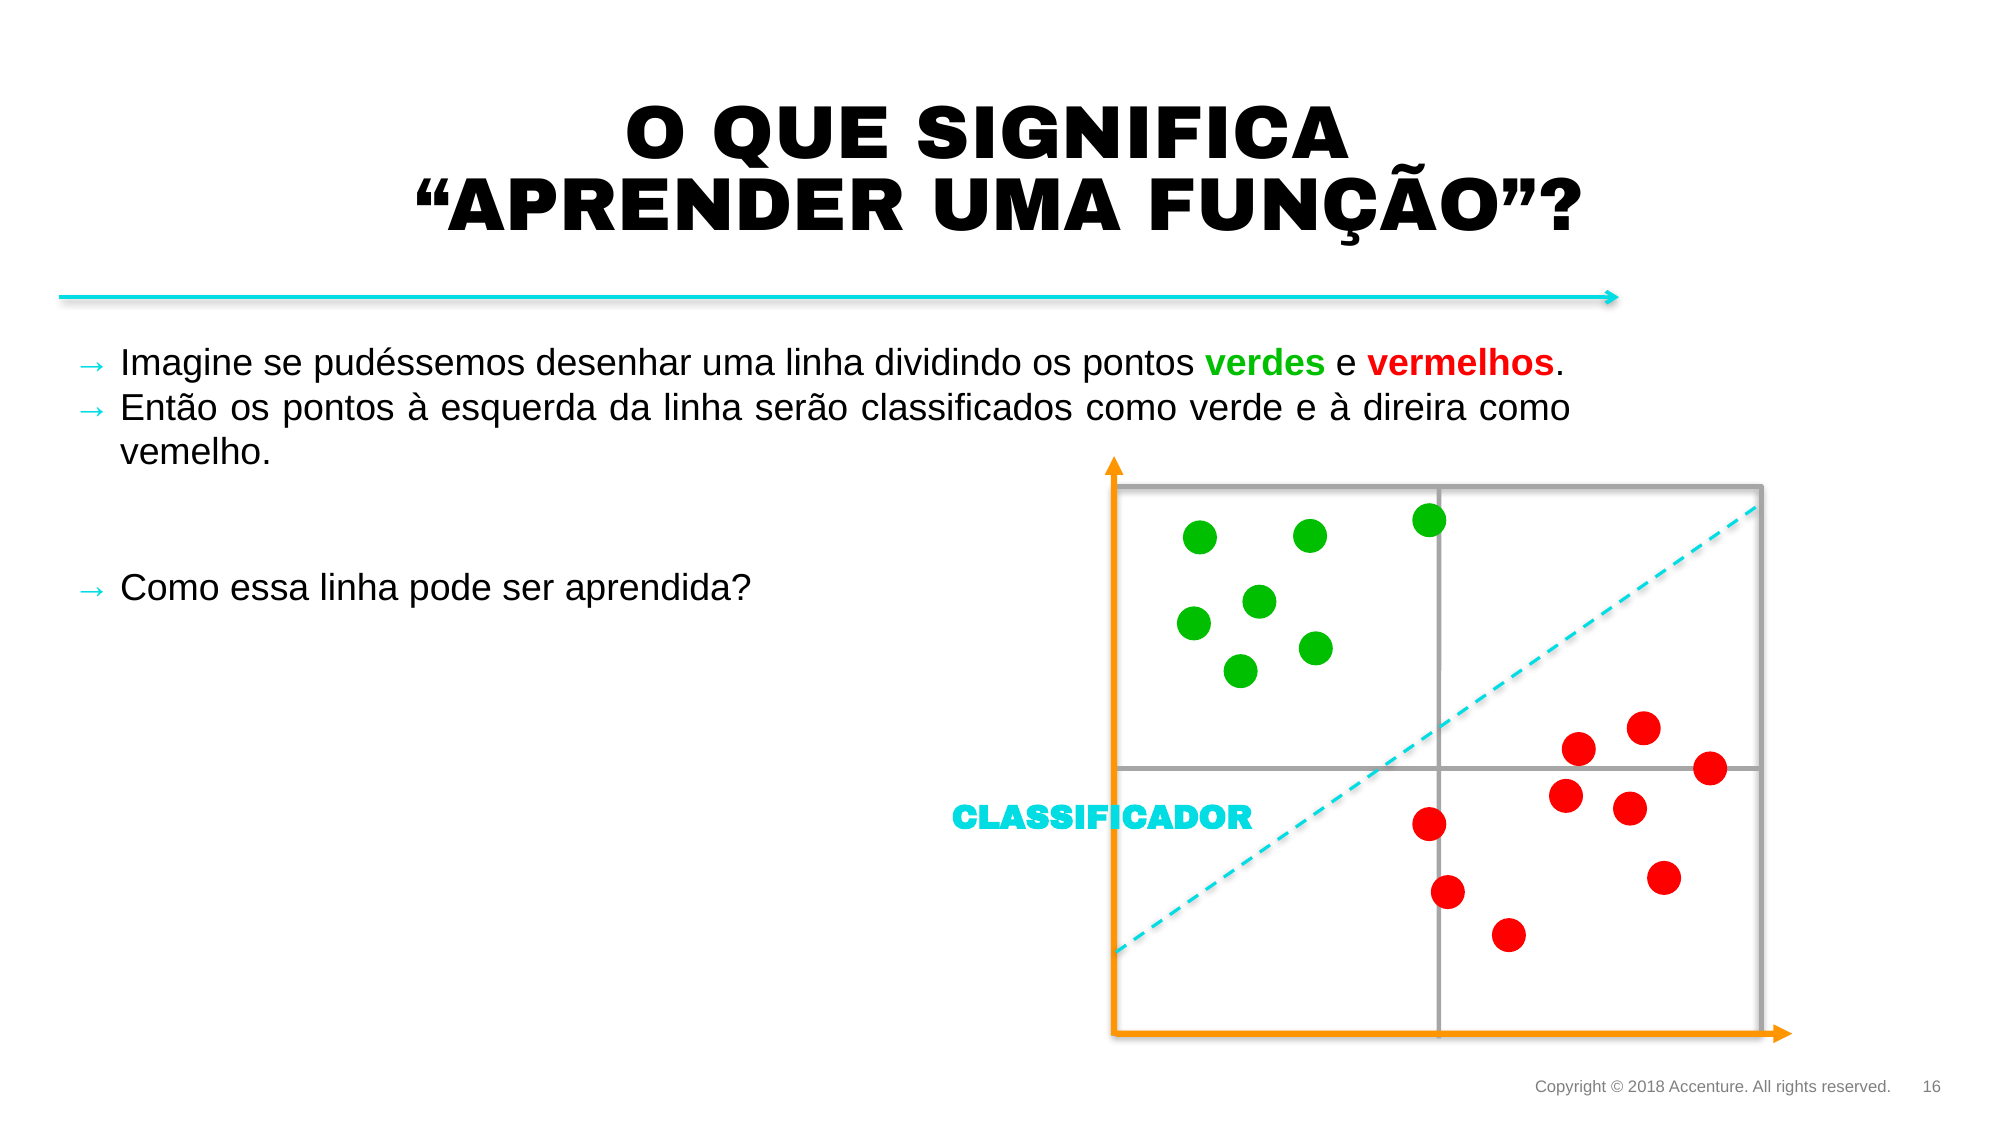

# O que significa “aprender uma função”?
Imagine se pudéssemos desenhar uma linha dividindo os pontos verdes e vermelhos.
Então os pontos à esquerda da linha serão classificados como verde e à direira como vemelho.

Como essa linha pode ser aprendida?

CLASSIFICADOR

Copyright © 2018 Accenture. All rights reserved.
16